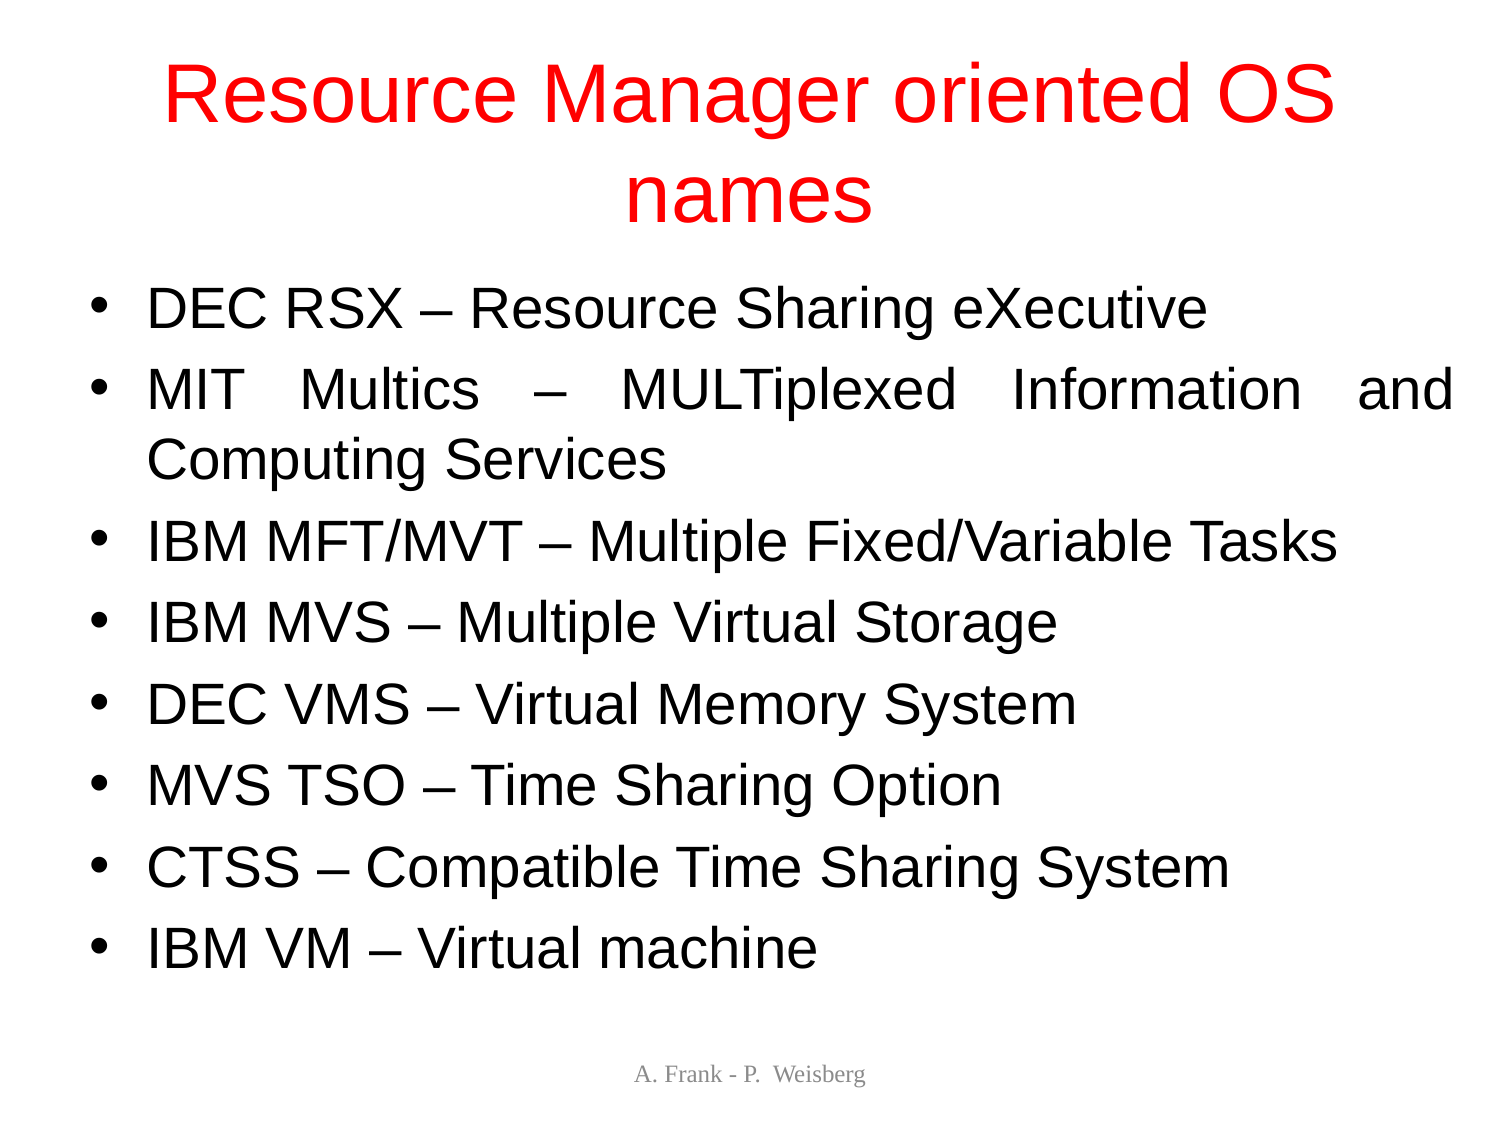

Resource Manager oriented OS names
DEC RSX – Resource Sharing eXecutive
MIT Multics – MULTiplexed Information and Computing Services
IBM MFT/MVT – Multiple Fixed/Variable Tasks
IBM MVS – Multiple Virtual Storage
DEC VMS – Virtual Memory System
MVS TSO – Time Sharing Option
CTSS – Compatible Time Sharing System
IBM VM – Virtual machine
A. Frank - P.  Weisberg